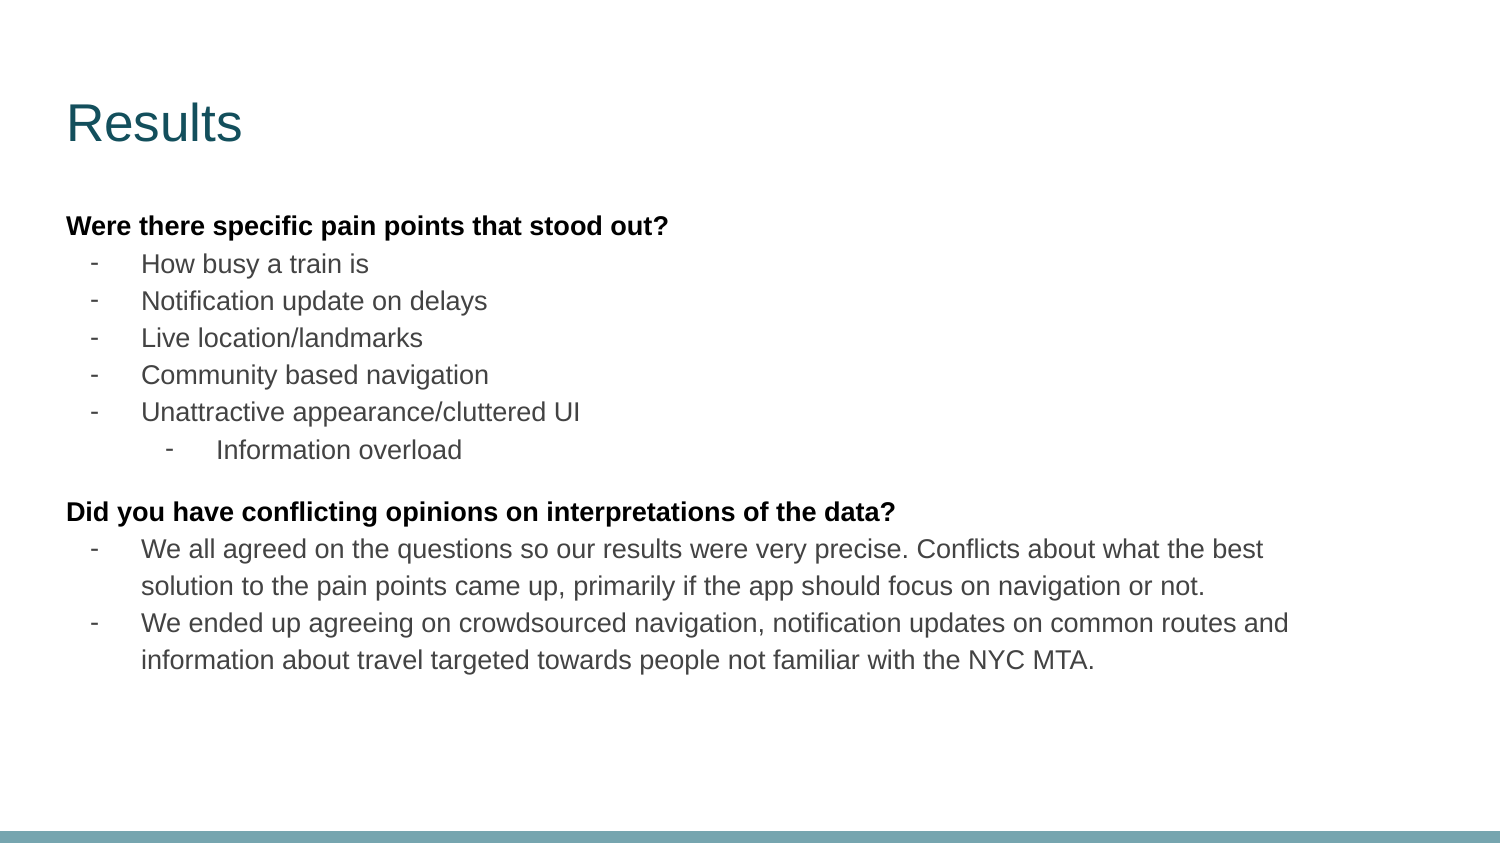

# Results
Were there specific pain points that stood out?
How busy a train is
Notification update on delays
Live location/landmarks
Community based navigation
Unattractive appearance/cluttered UI
Information overload
Did you have conflicting opinions on interpretations of the data?
We all agreed on the questions so our results were very precise. Conflicts about what the best solution to the pain points came up, primarily if the app should focus on navigation or not.
We ended up agreeing on crowdsourced navigation, notification updates on common routes and information about travel targeted towards people not familiar with the NYC MTA.